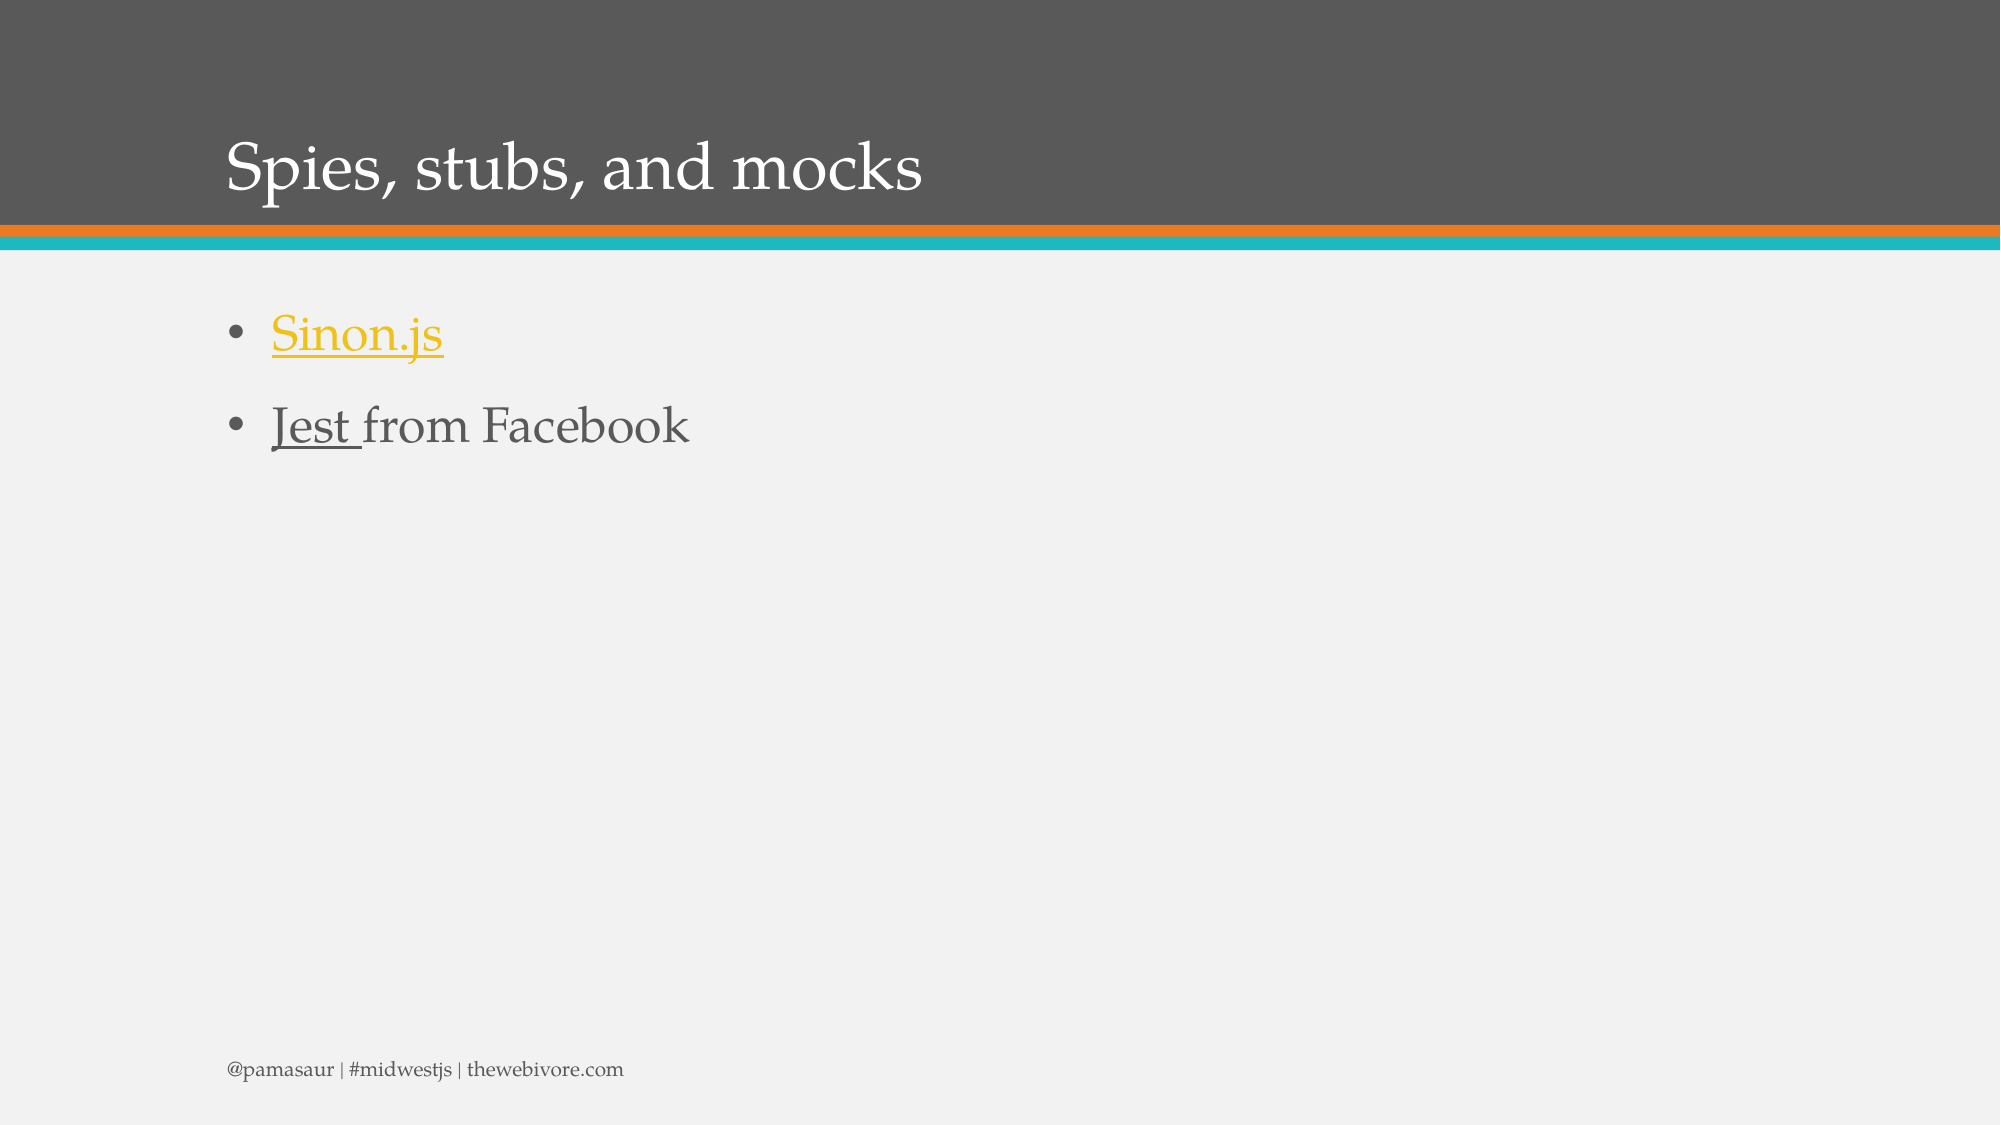

# Spies, stubs, and mocks
Sinon.js
Jest from Facebook
@pamasaur | #midwestjs | thewebivore.com